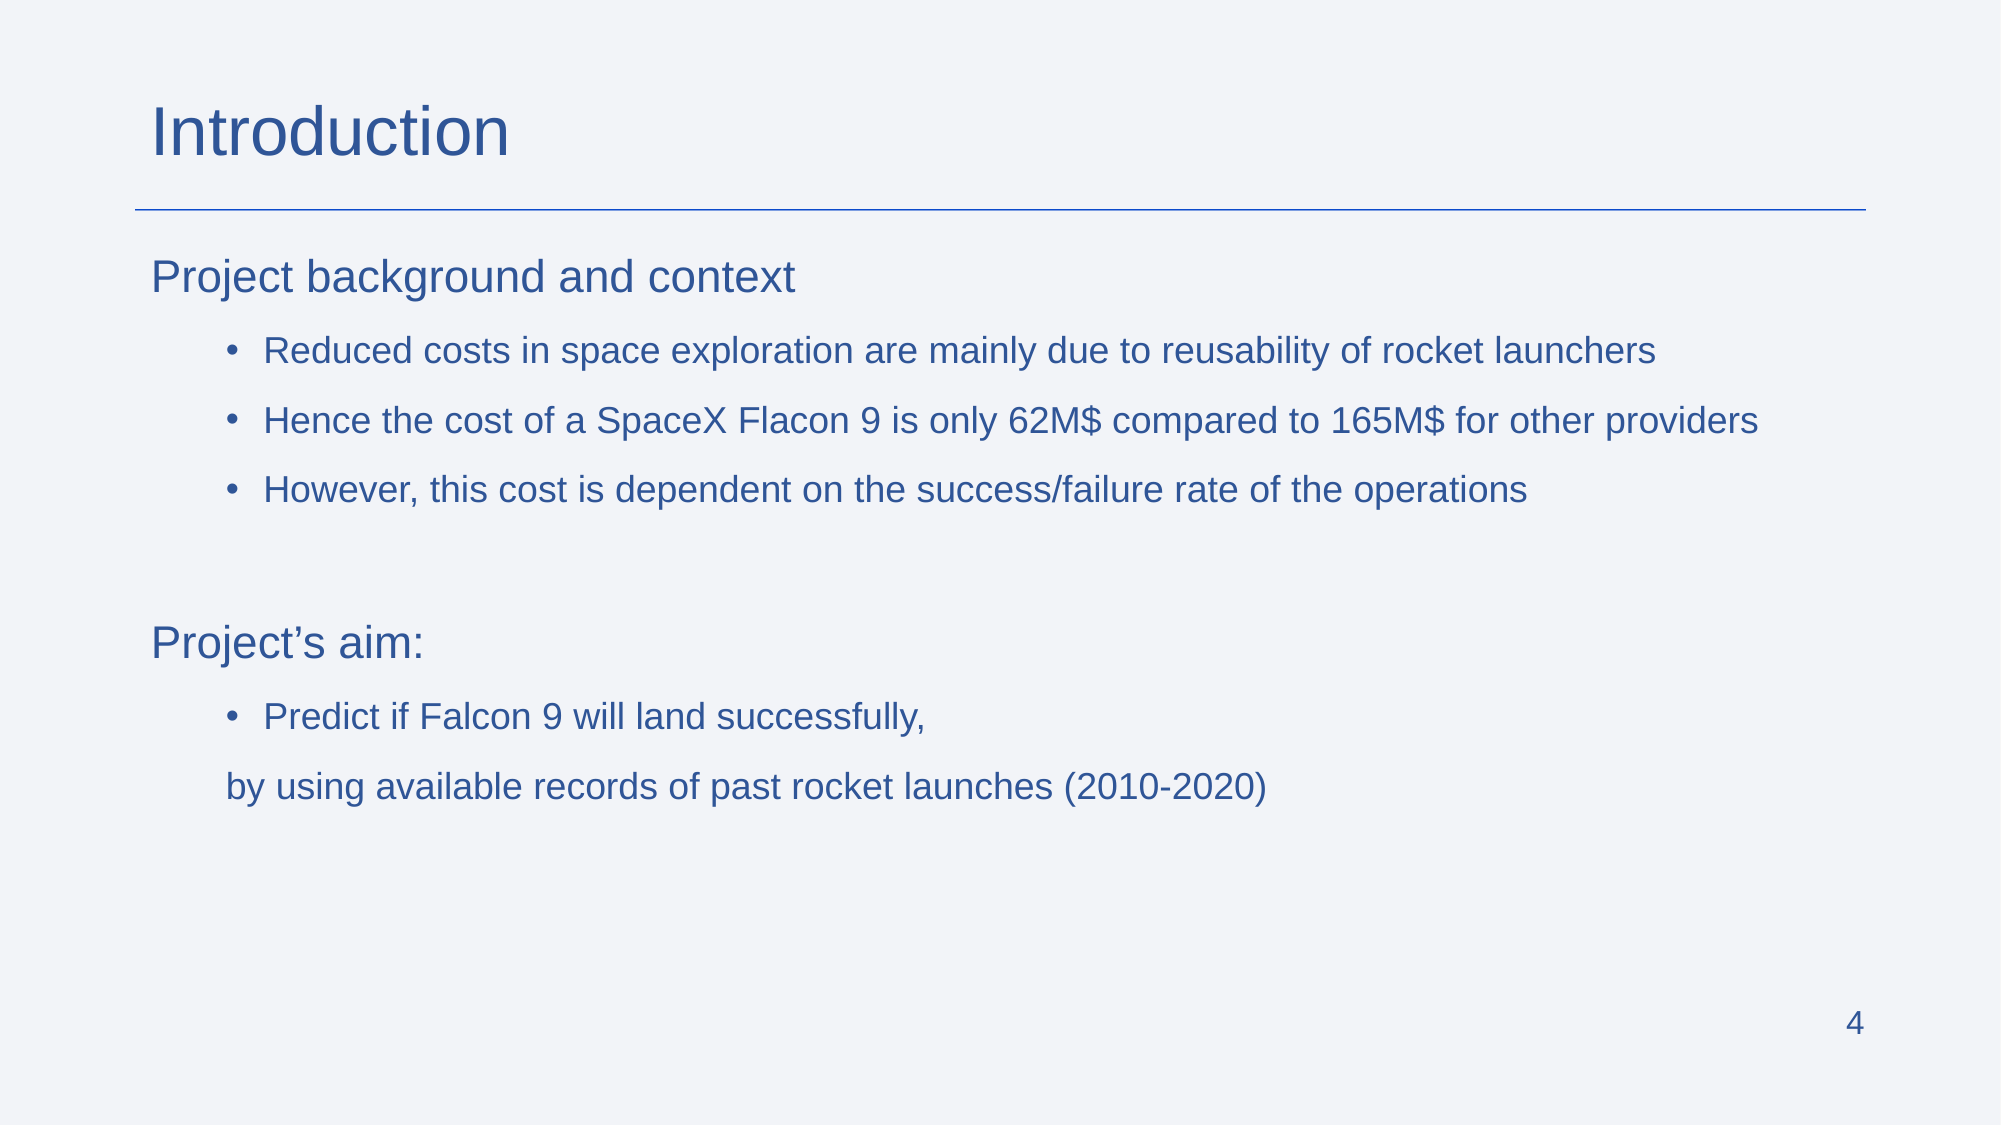

Introduction
Project background and context
Reduced costs in space exploration are mainly due to reusability of rocket launchers
Hence the cost of a SpaceX Flacon 9 is only 62M$ compared to 165M$ for other providers
However, this cost is dependent on the success/failure rate of the operations

Project’s aim:
Predict if Falcon 9 will land successfully,
by using available records of past rocket launches (2010-2020)

4